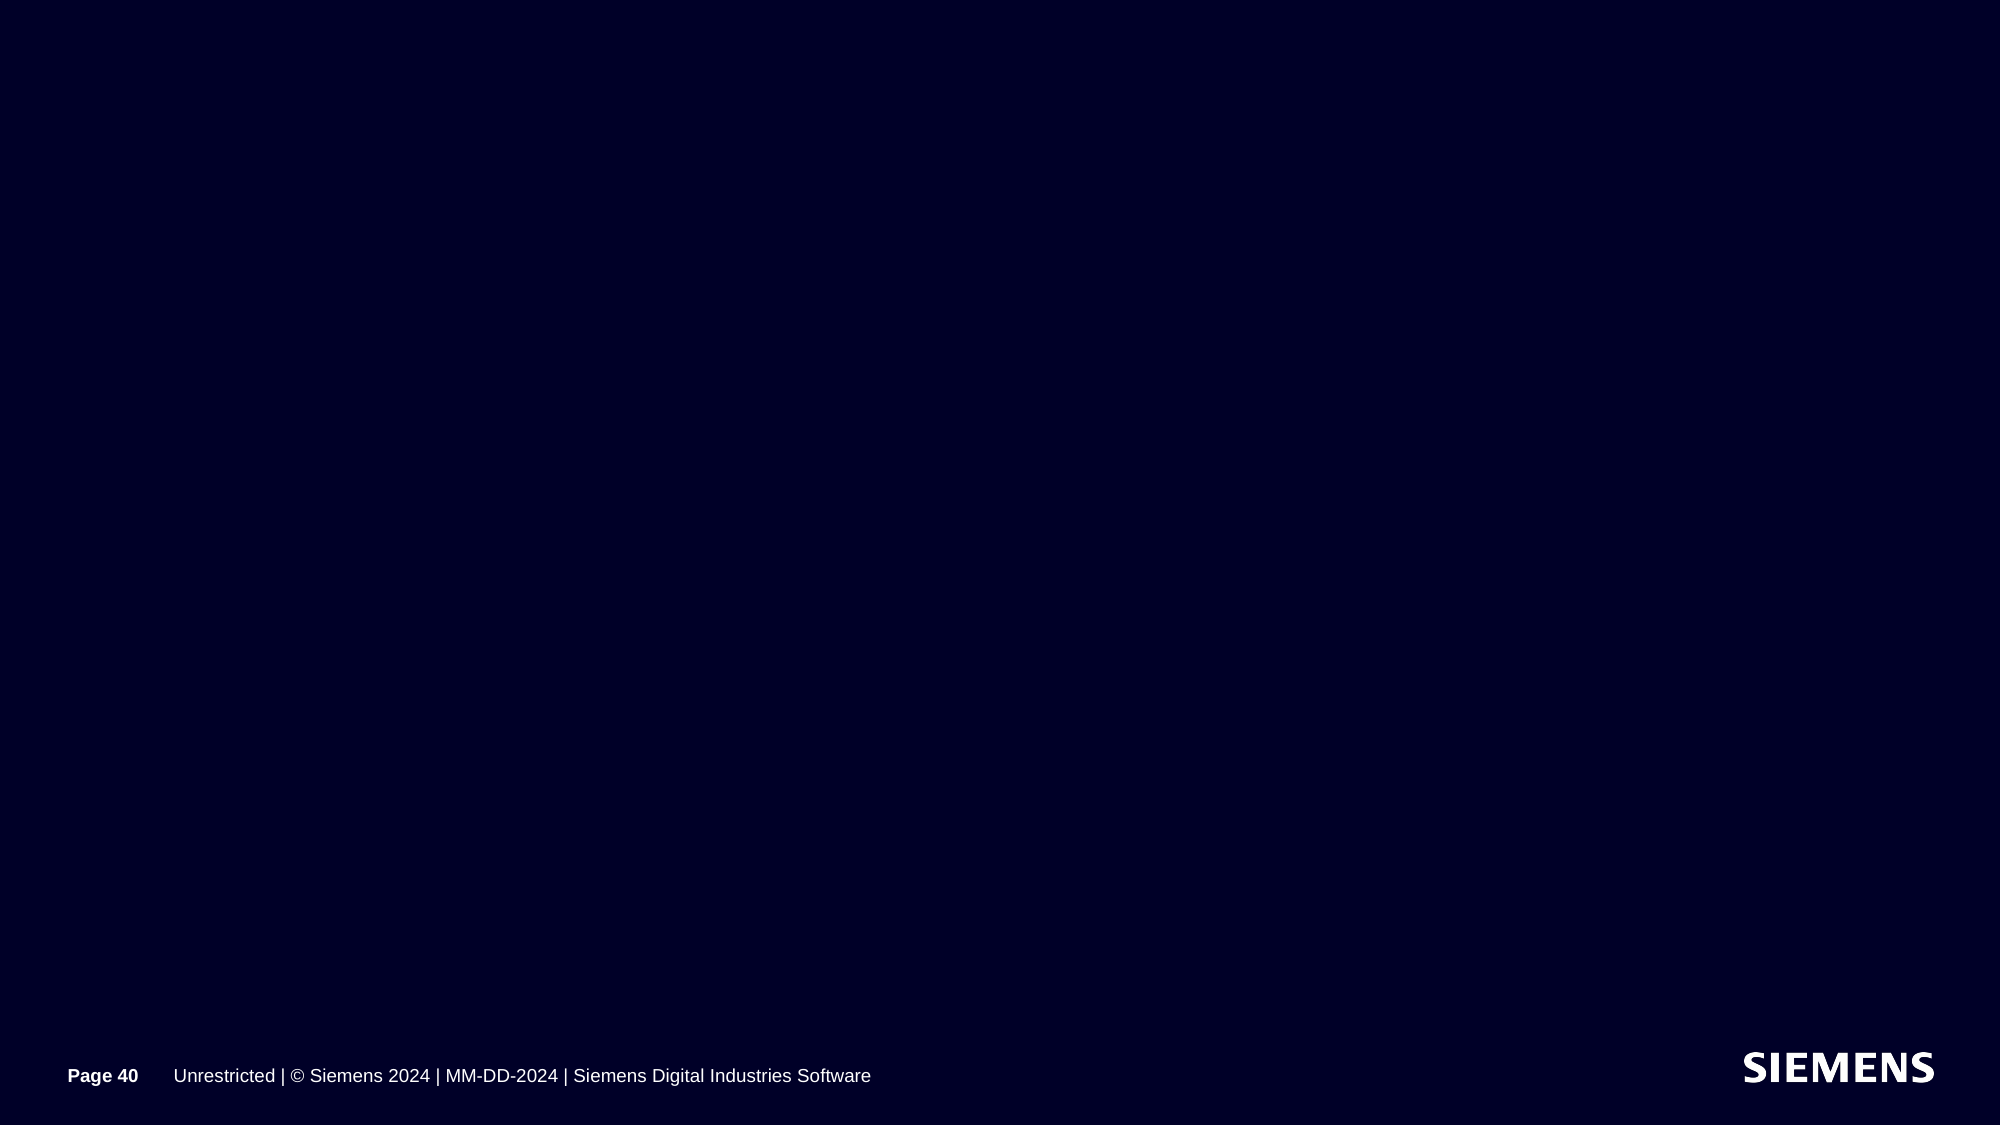

#
Page 40
Unrestricted | © Siemens 2024 | MM-DD-2024 | Siemens Digital Industries Software